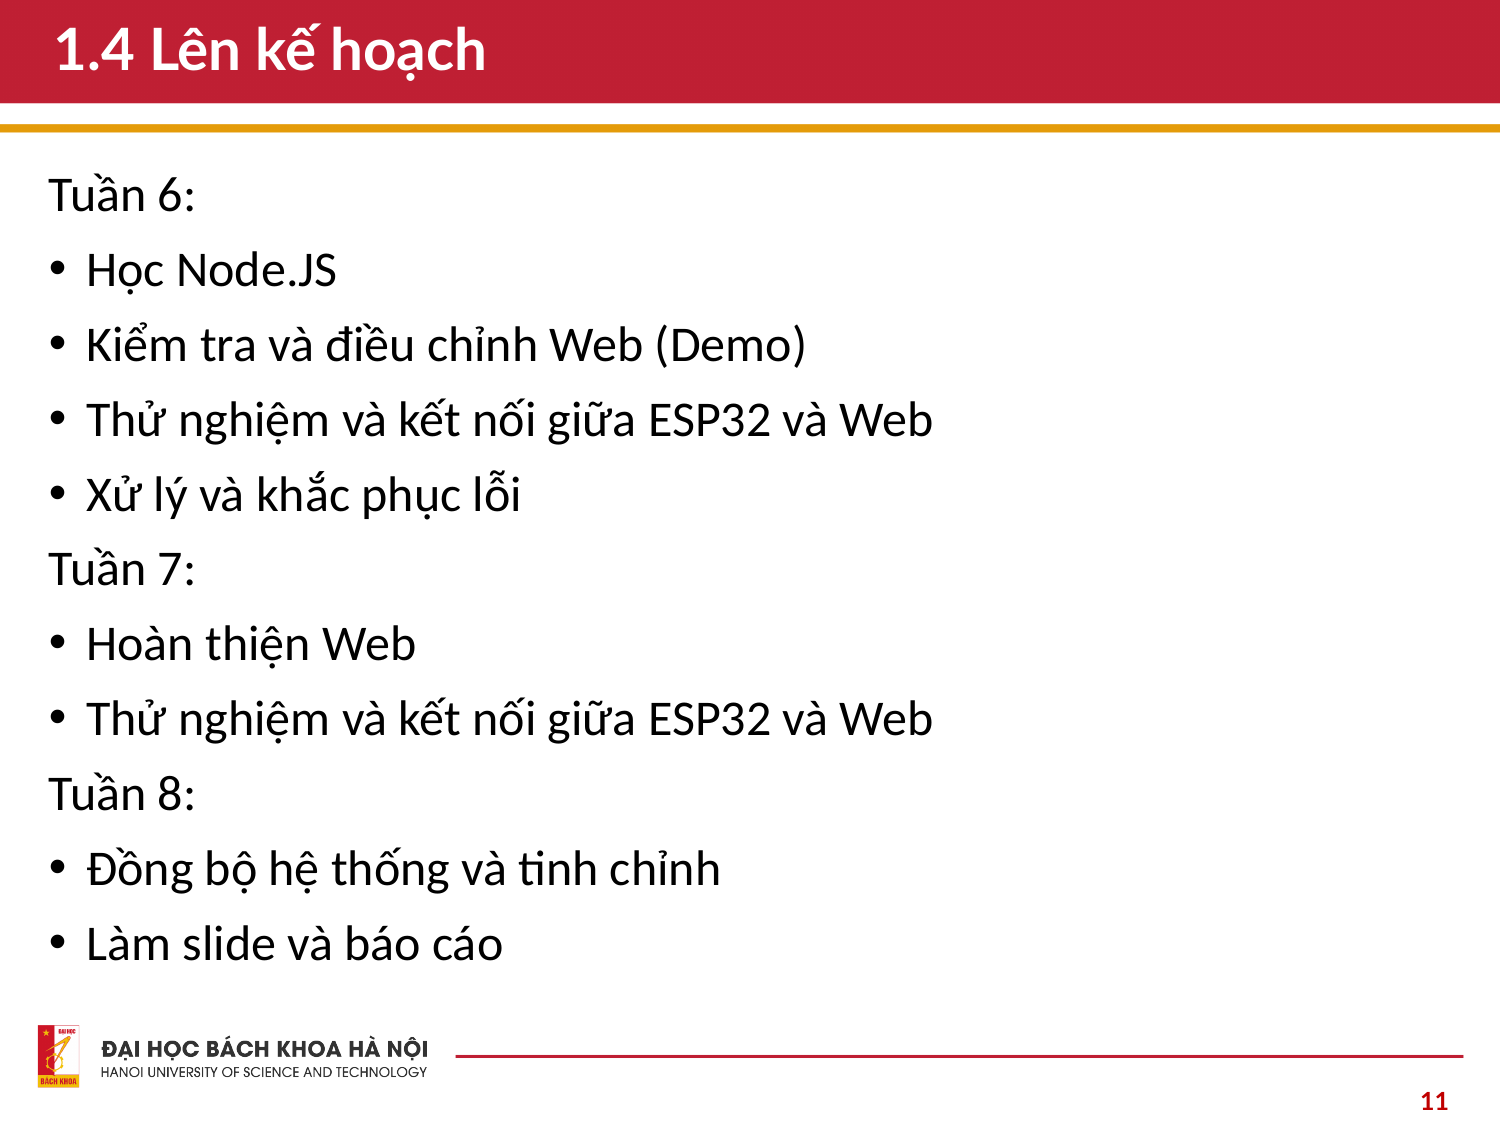

# 1.4 Lên kế hoạch
Tuần 6:
Học Node.JS
Kiểm tra và điều chỉnh Web (Demo)
Thử nghiệm và kết nối giữa ESP32 và Web
Xử lý và khắc phục lỗi
Tuần 7:
Hoàn thiện Web
Thử nghiệm và kết nối giữa ESP32 và Web
Tuần 8:
Đồng bộ hệ thống và tinh chỉnh
Làm slide và báo cáo

11